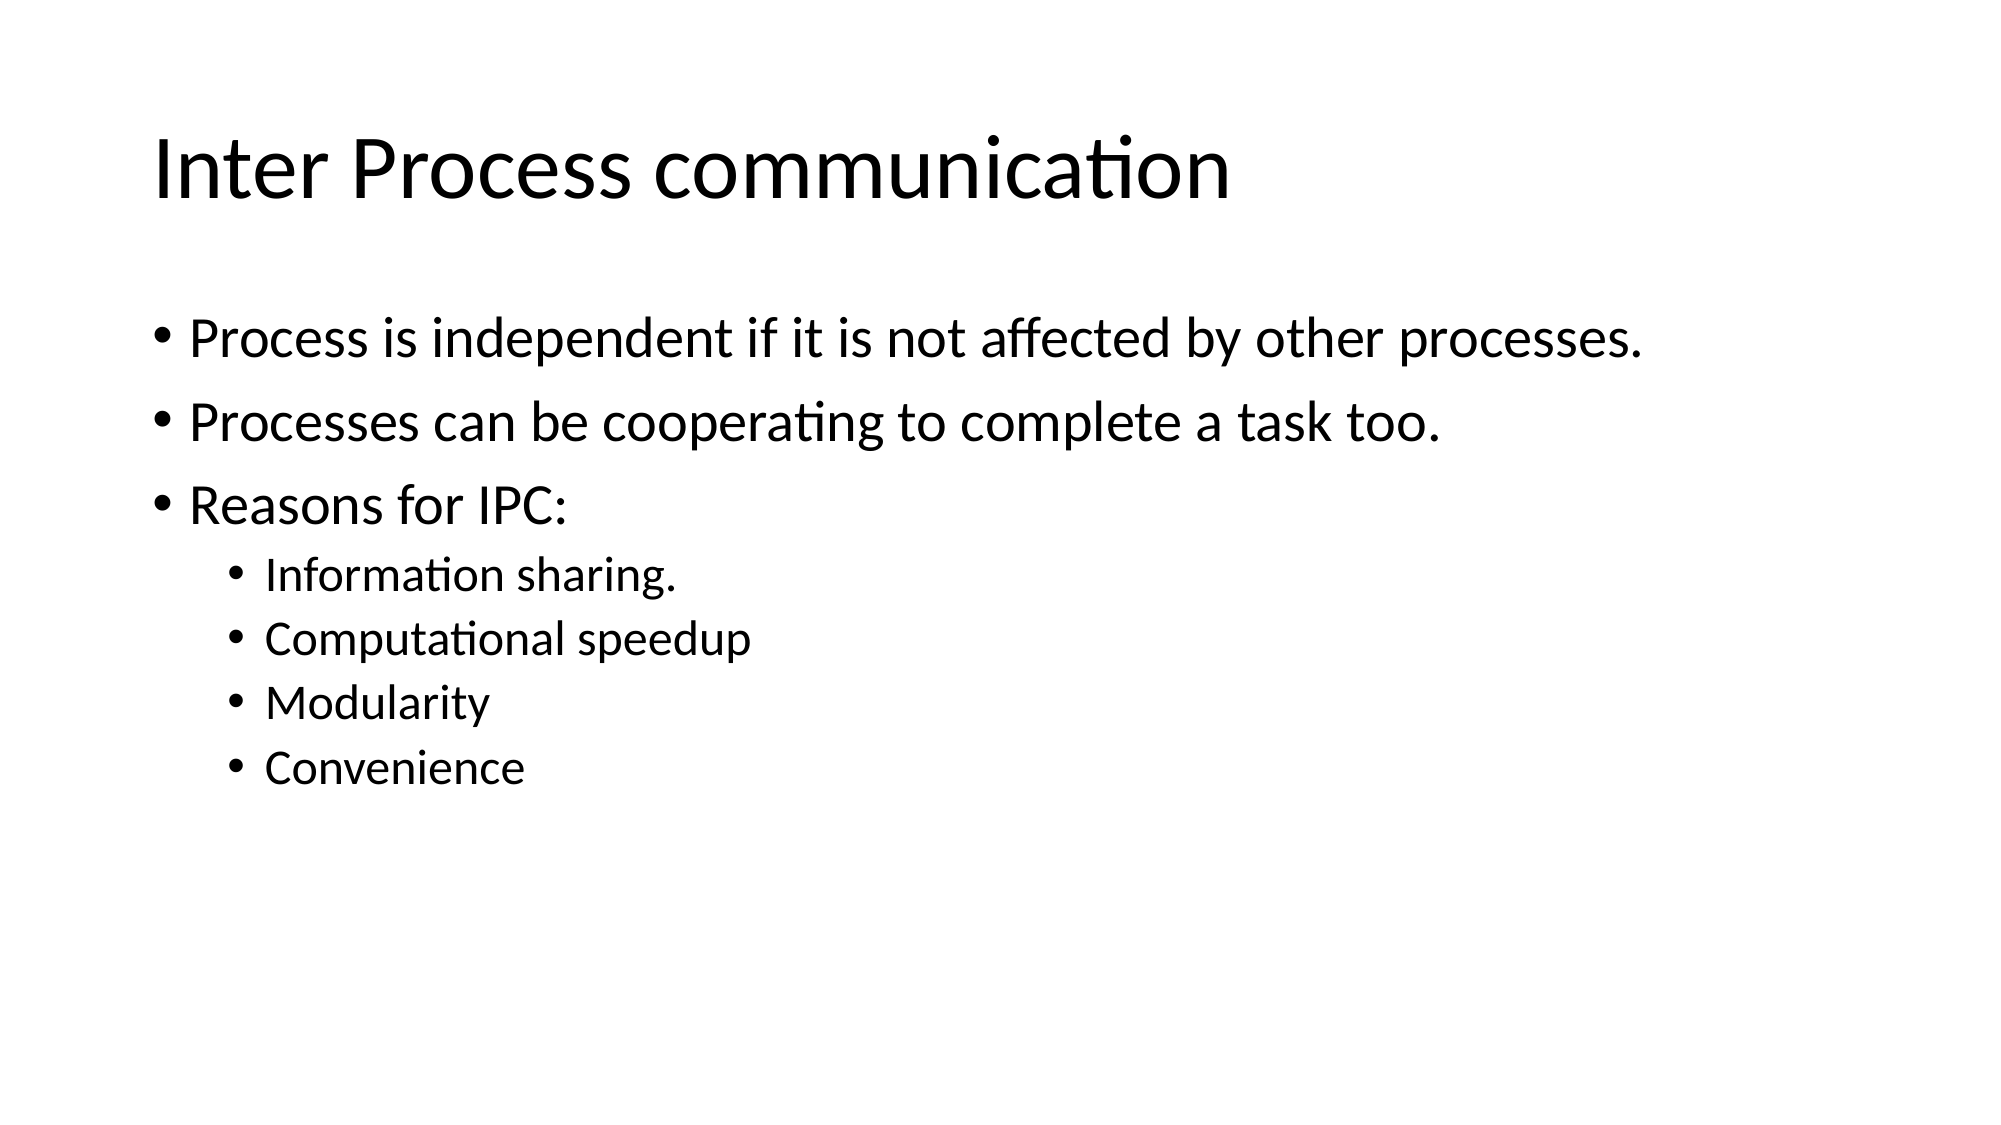

# Inter Process communication
Process is independent if it is not affected by other processes.
Processes can be cooperating to complete a task too.
Reasons for IPC:
Information sharing.
Computational speedup
Modularity
Convenience